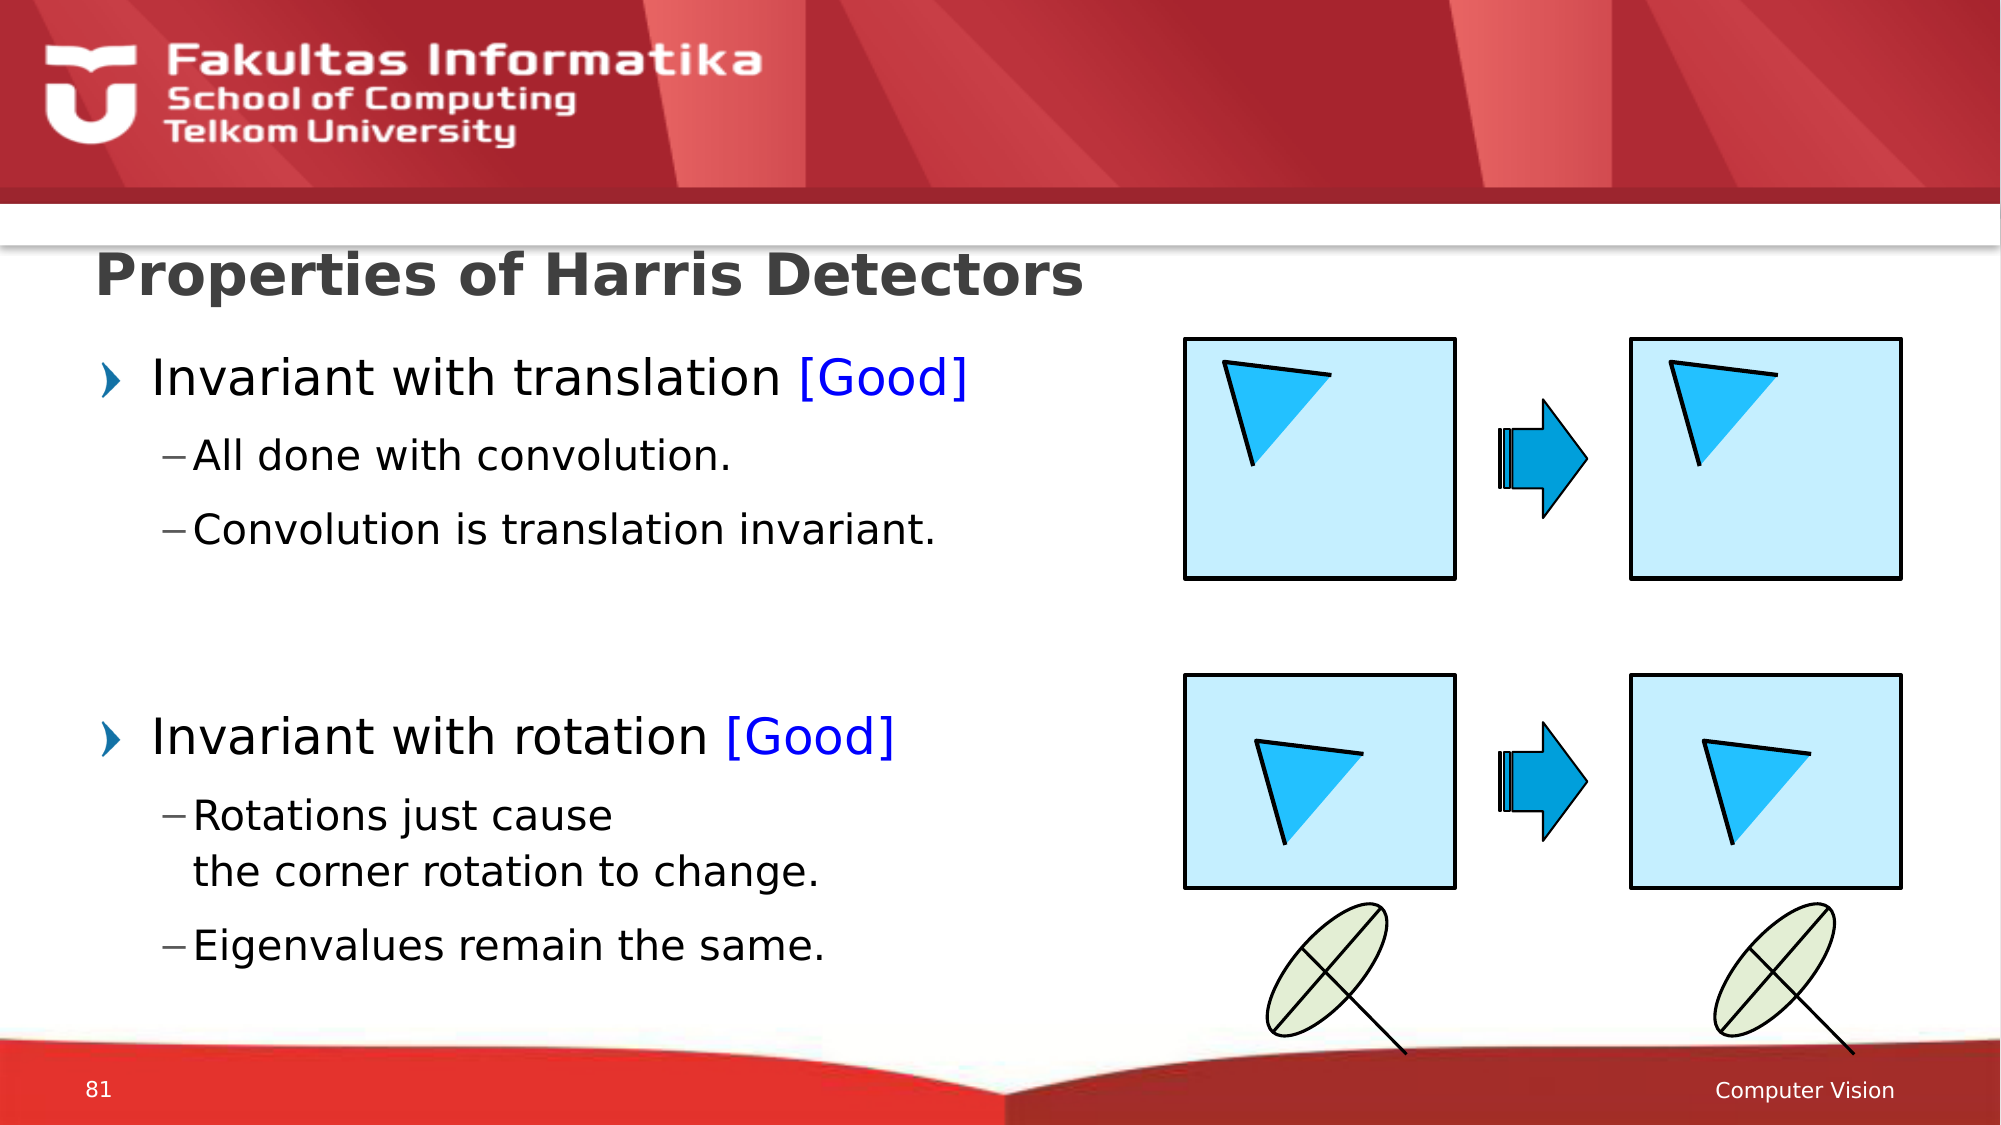

# Properties of Harris Detectors
Invariant with translation [Good]
All done with convolution.
Convolution is translation invariant.

Invariant with rotation [Good]
Rotations just cause
the corner rotation to change.
Eigenvalues remain the same.

Computer Vision
81